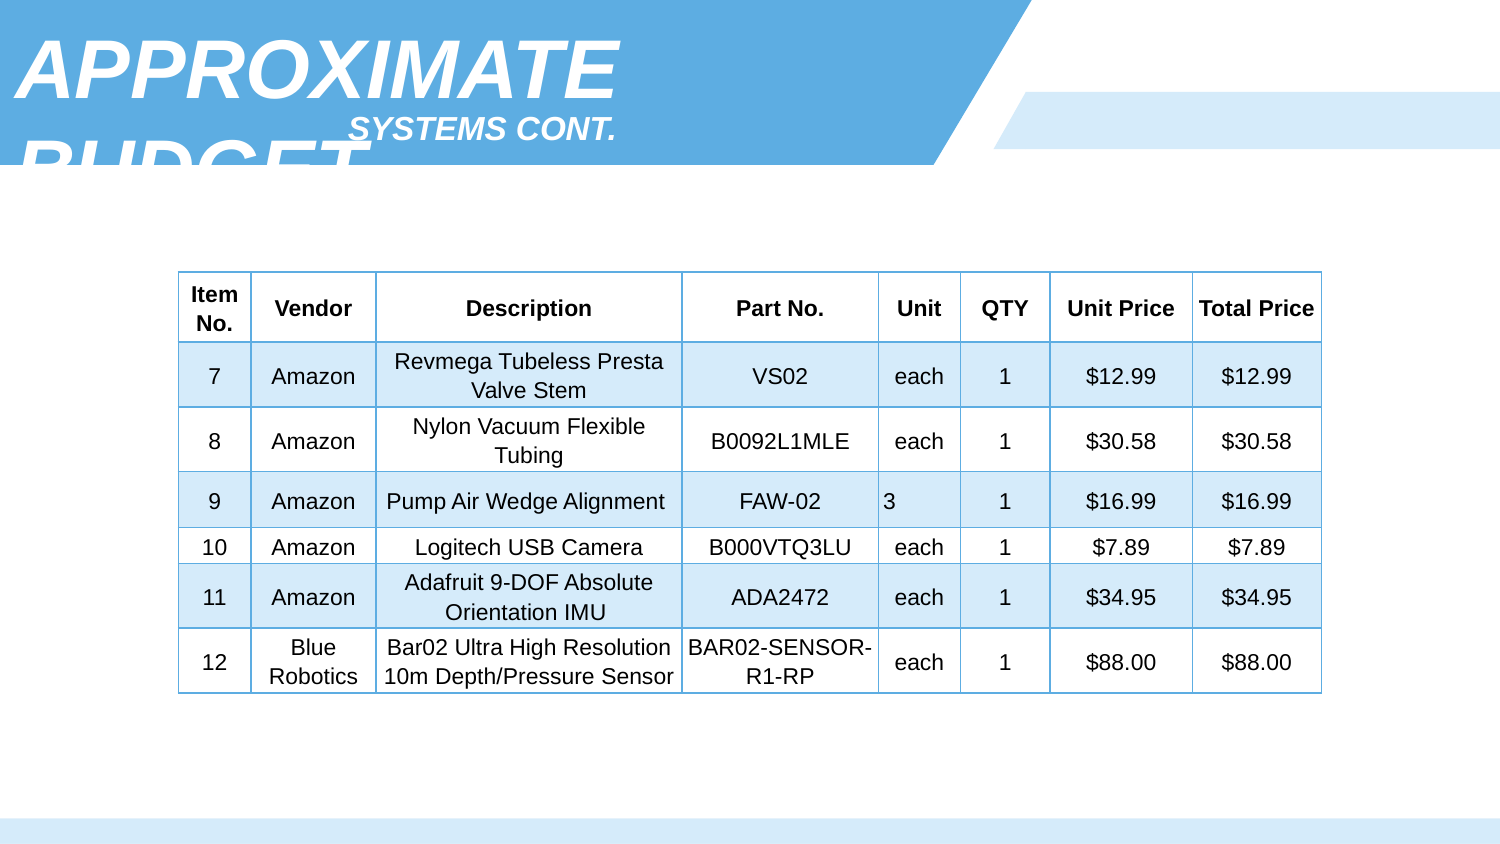

APPROXIMATE BUDGET

SYSTEMS CONT.

| Item No. | Vendor | Description | Part No. | Unit | QTY | Unit Price | Total Price |
| --- | --- | --- | --- | --- | --- | --- | --- |
| 7 | Amazon | Revmega Tubeless Presta Valve Stem | VS02 | each | 1 | $12.99 | $12.99 |
| --- | --- | --- | --- | --- | --- | --- | --- |
| 8 | Amazon | Nylon Vacuum Flexible Tubing | B0092L1MLE | each | 1 | $30.58 | $30.58 |
| 9 | Amazon | Pump Air Wedge Alignment | FAW-02 | 3 | 1 | $16.99 | $16.99 |
| 10 | Amazon | Logitech USB Camera | B000VTQ3LU | each | 1 | $7.89 | $7.89 |
| 11 | Amazon | Adafruit 9-DOF Absolute Orientation IMU | ADA2472 | each | 1 | $34.95 | $34.95 |
| 12 | Blue Robotics | Bar02 Ultra High Resolution 10m Depth/Pressure Sensor | BAR02-SENSOR-R1-RP | each | 1 | $88.00 | $88.00 |